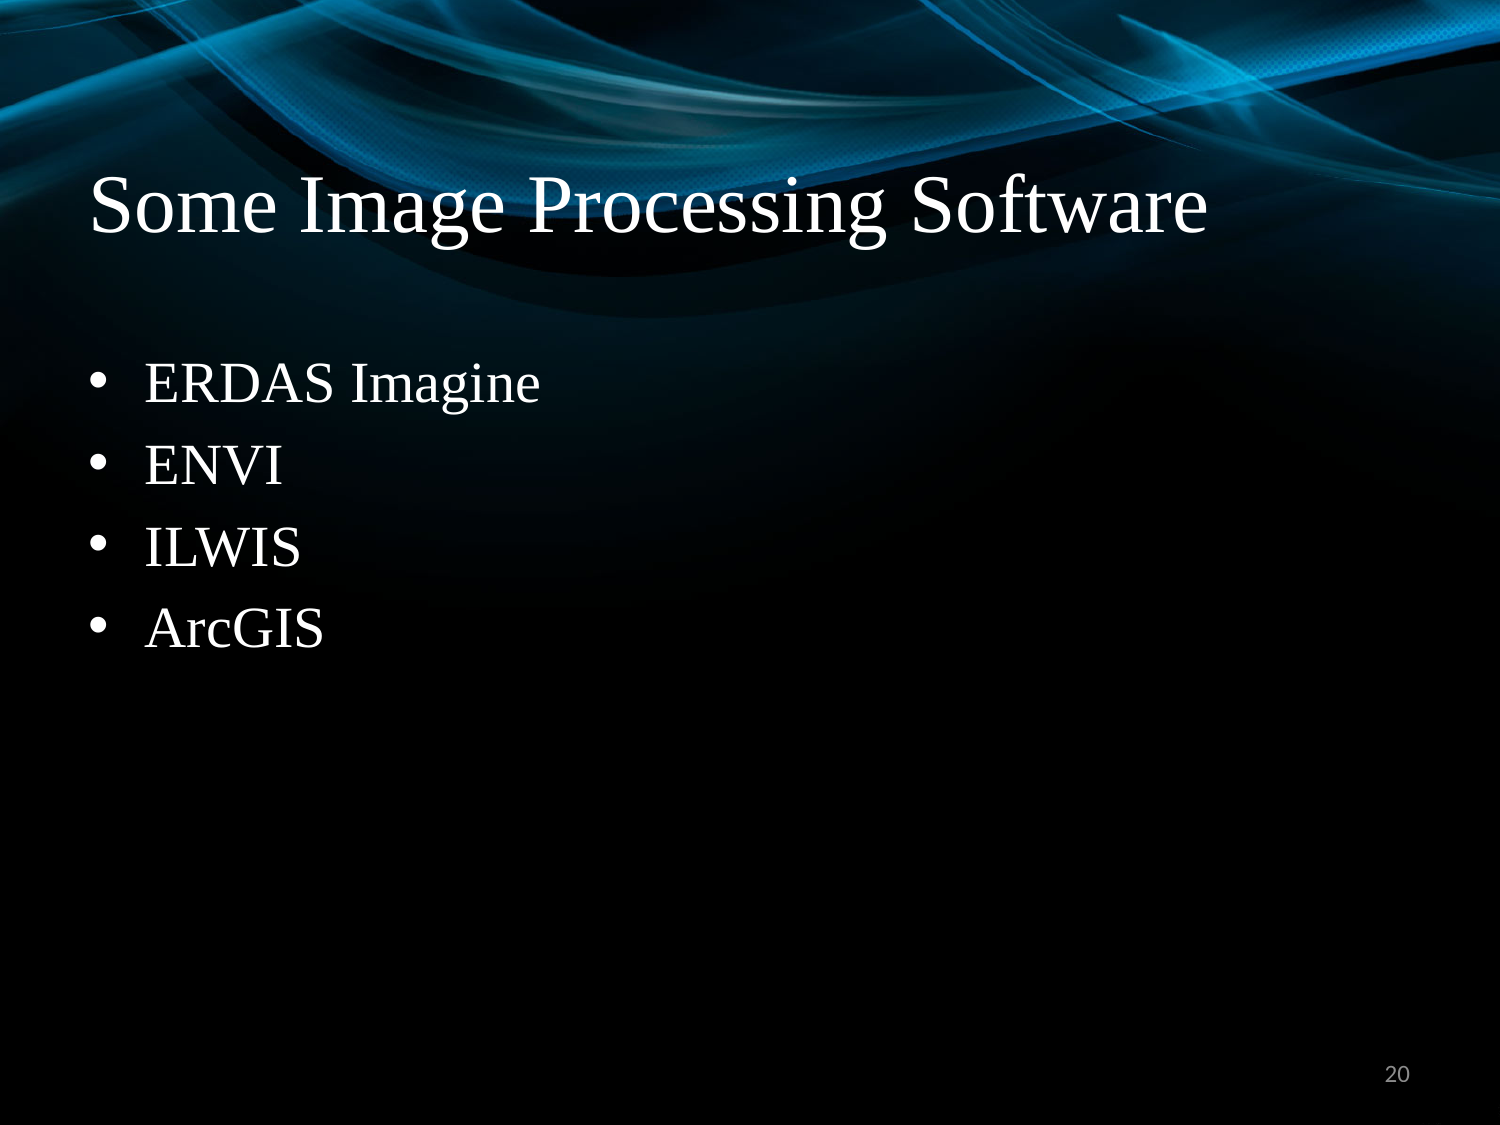

# Some Image Processing Software
ERDAS Imagine
ENVI
ILWIS
ArcGIS

20